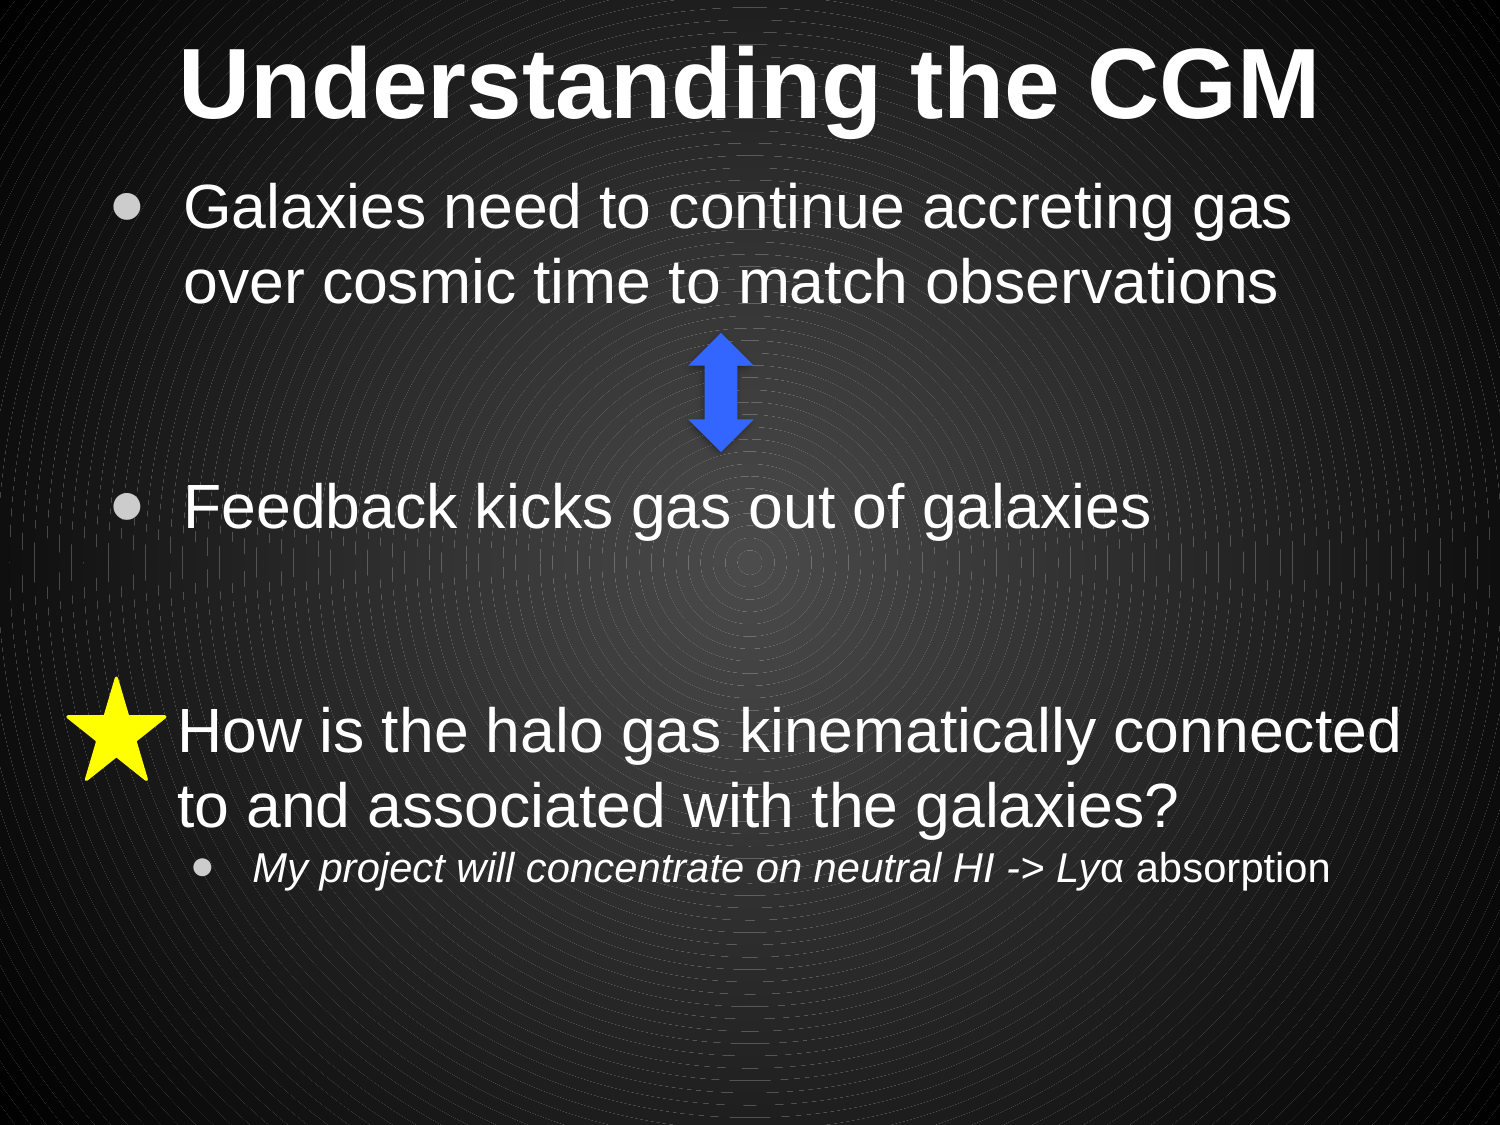

# Understanding the CGM
Galaxies need to continue accreting gas over cosmic time to match observations

Feedback kicks gas out of galaxies

How is the halo gas kinematically connected to and associated with the galaxies?
My project will concentrate on neutral HI -> Lyα absorption